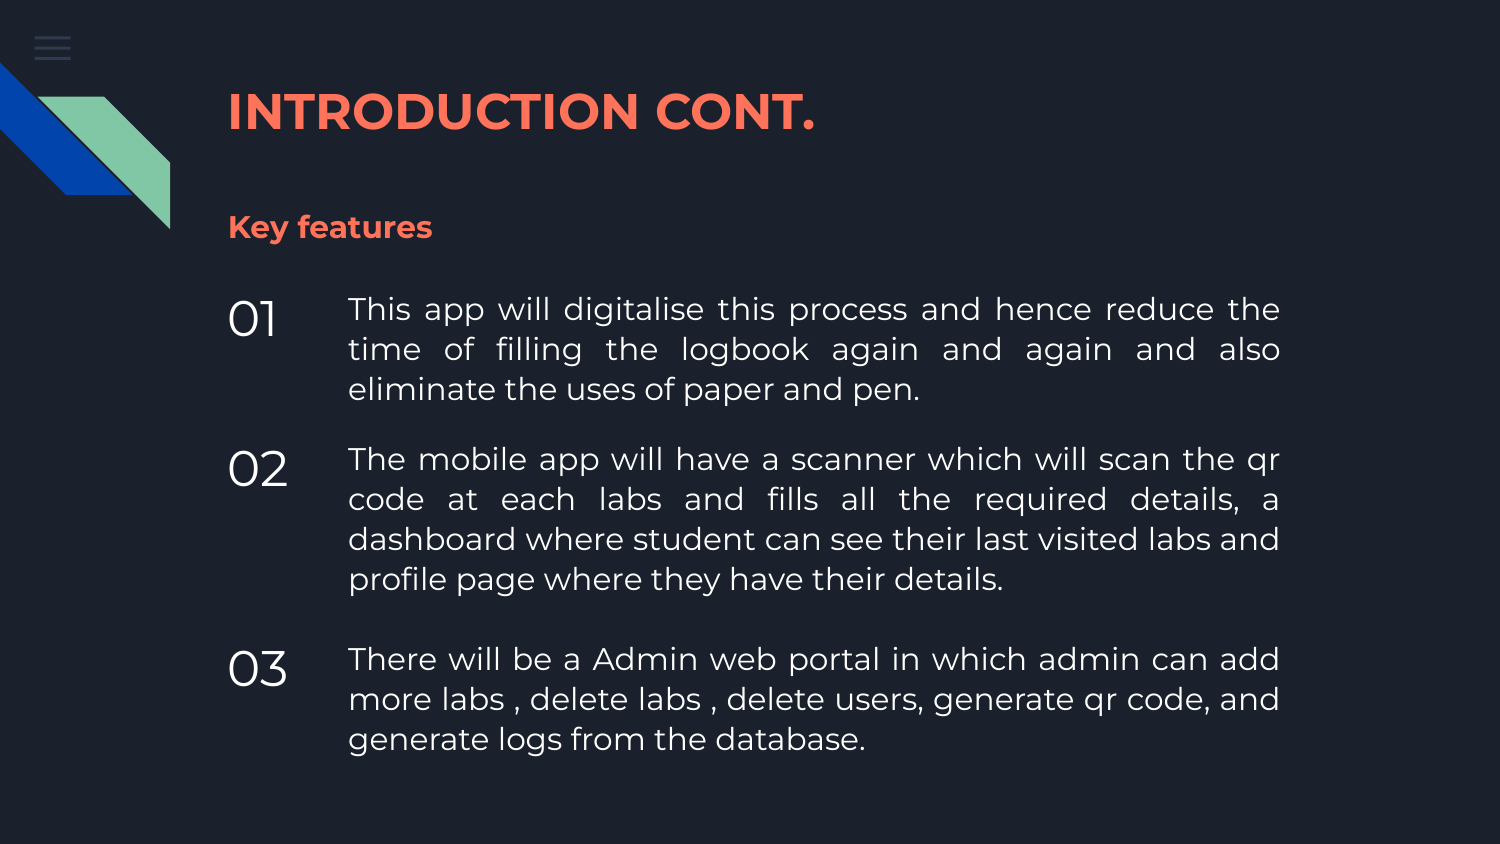

# INTRODUCTION CONT.

Key features
01

This app will digitalise this process and hence reduce the time of filling the logbook again and again and also eliminate the uses of paper and pen.
The mobile app will have a scanner which will scan the qr code at each labs and fills all the required details, a dashboard where student can see their last visited labs and profile page where they have their details.

02

There will be a Admin web portal in which admin can add more labs , delete labs , delete users, generate qr code, and generate logs from the database.
03